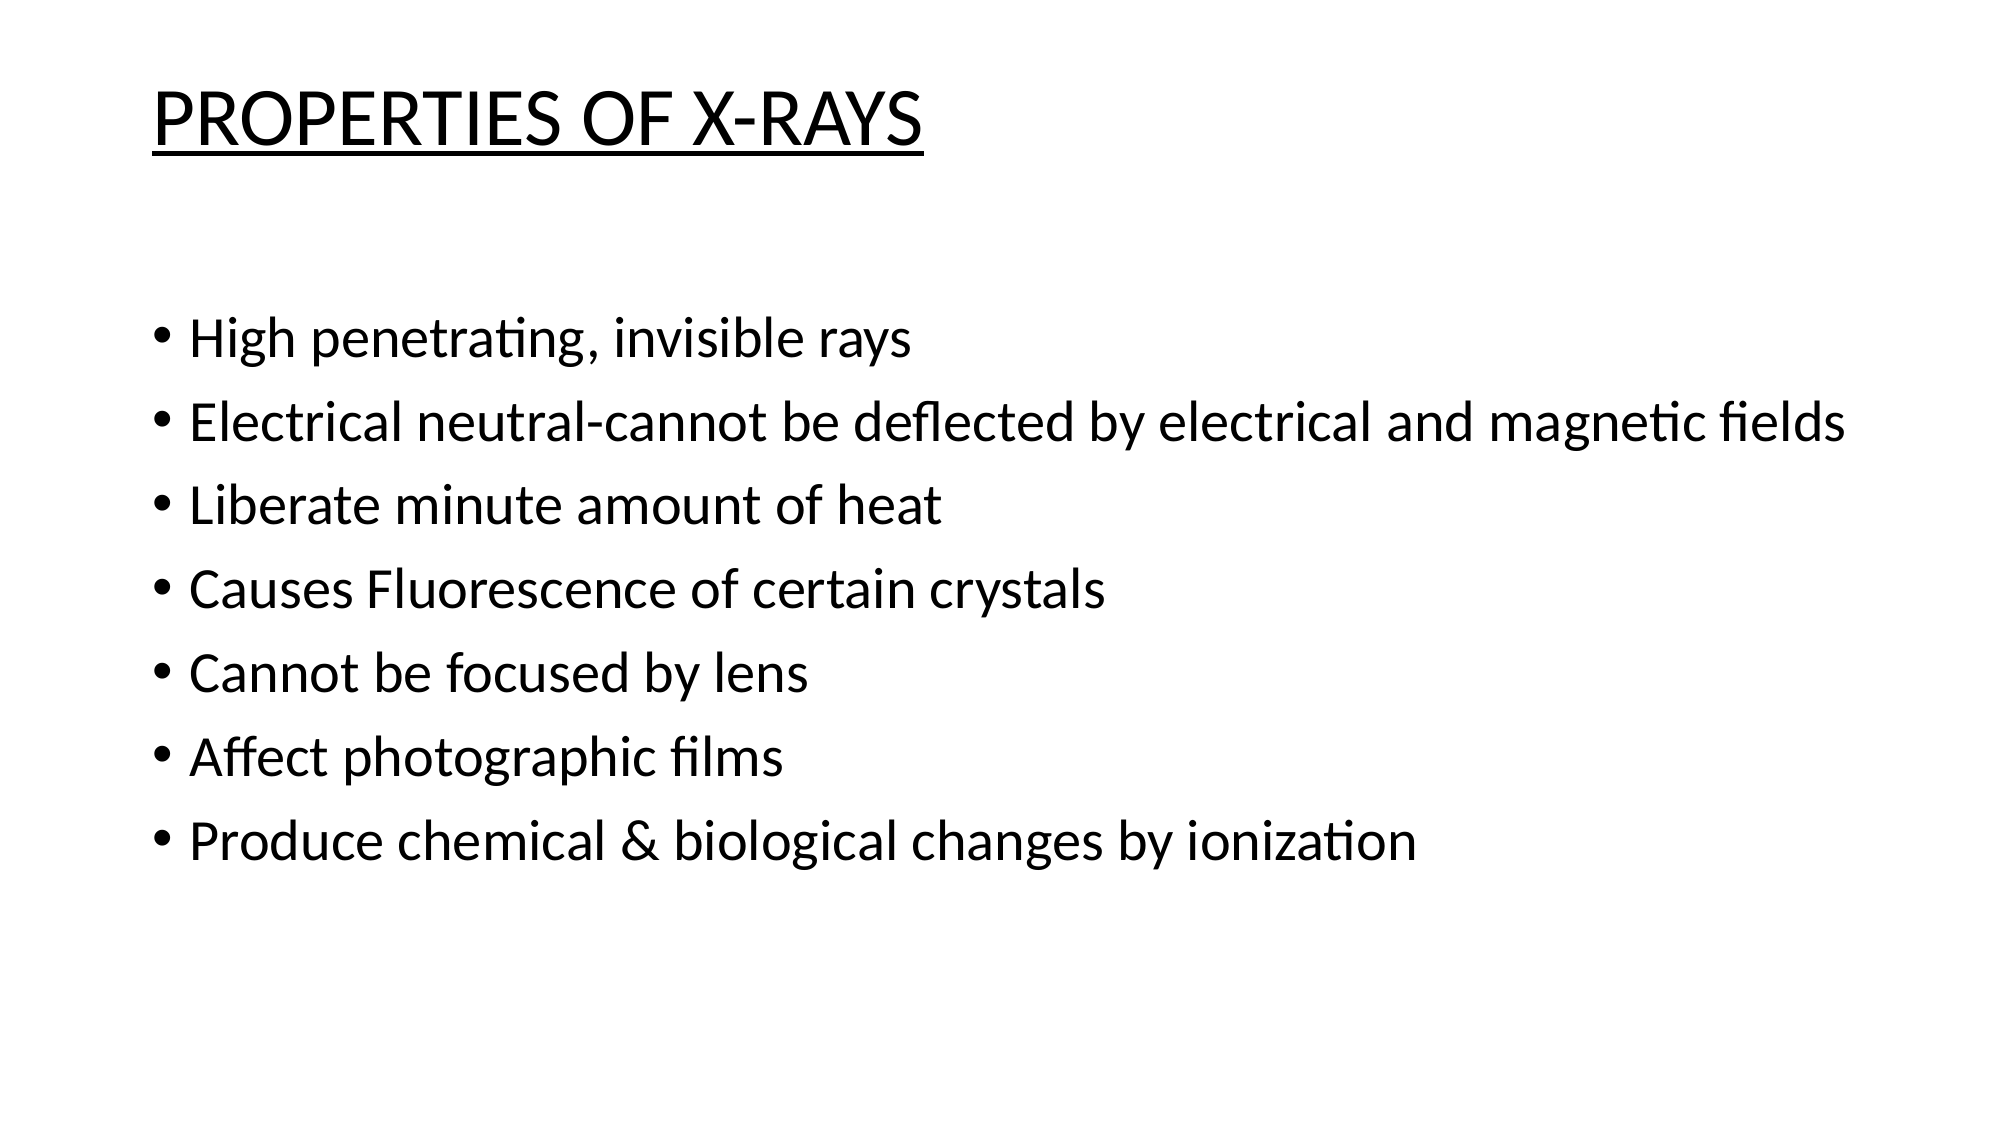

# PROPERTIES OF X-RAYS
High penetrating, invisible rays
Electrical neutral-cannot be deflected by electrical and magnetic fields
Liberate minute amount of heat
Causes Fluorescence of certain crystals
Cannot be focused by lens
Affect photographic films
Produce chemical & biological changes by ionization